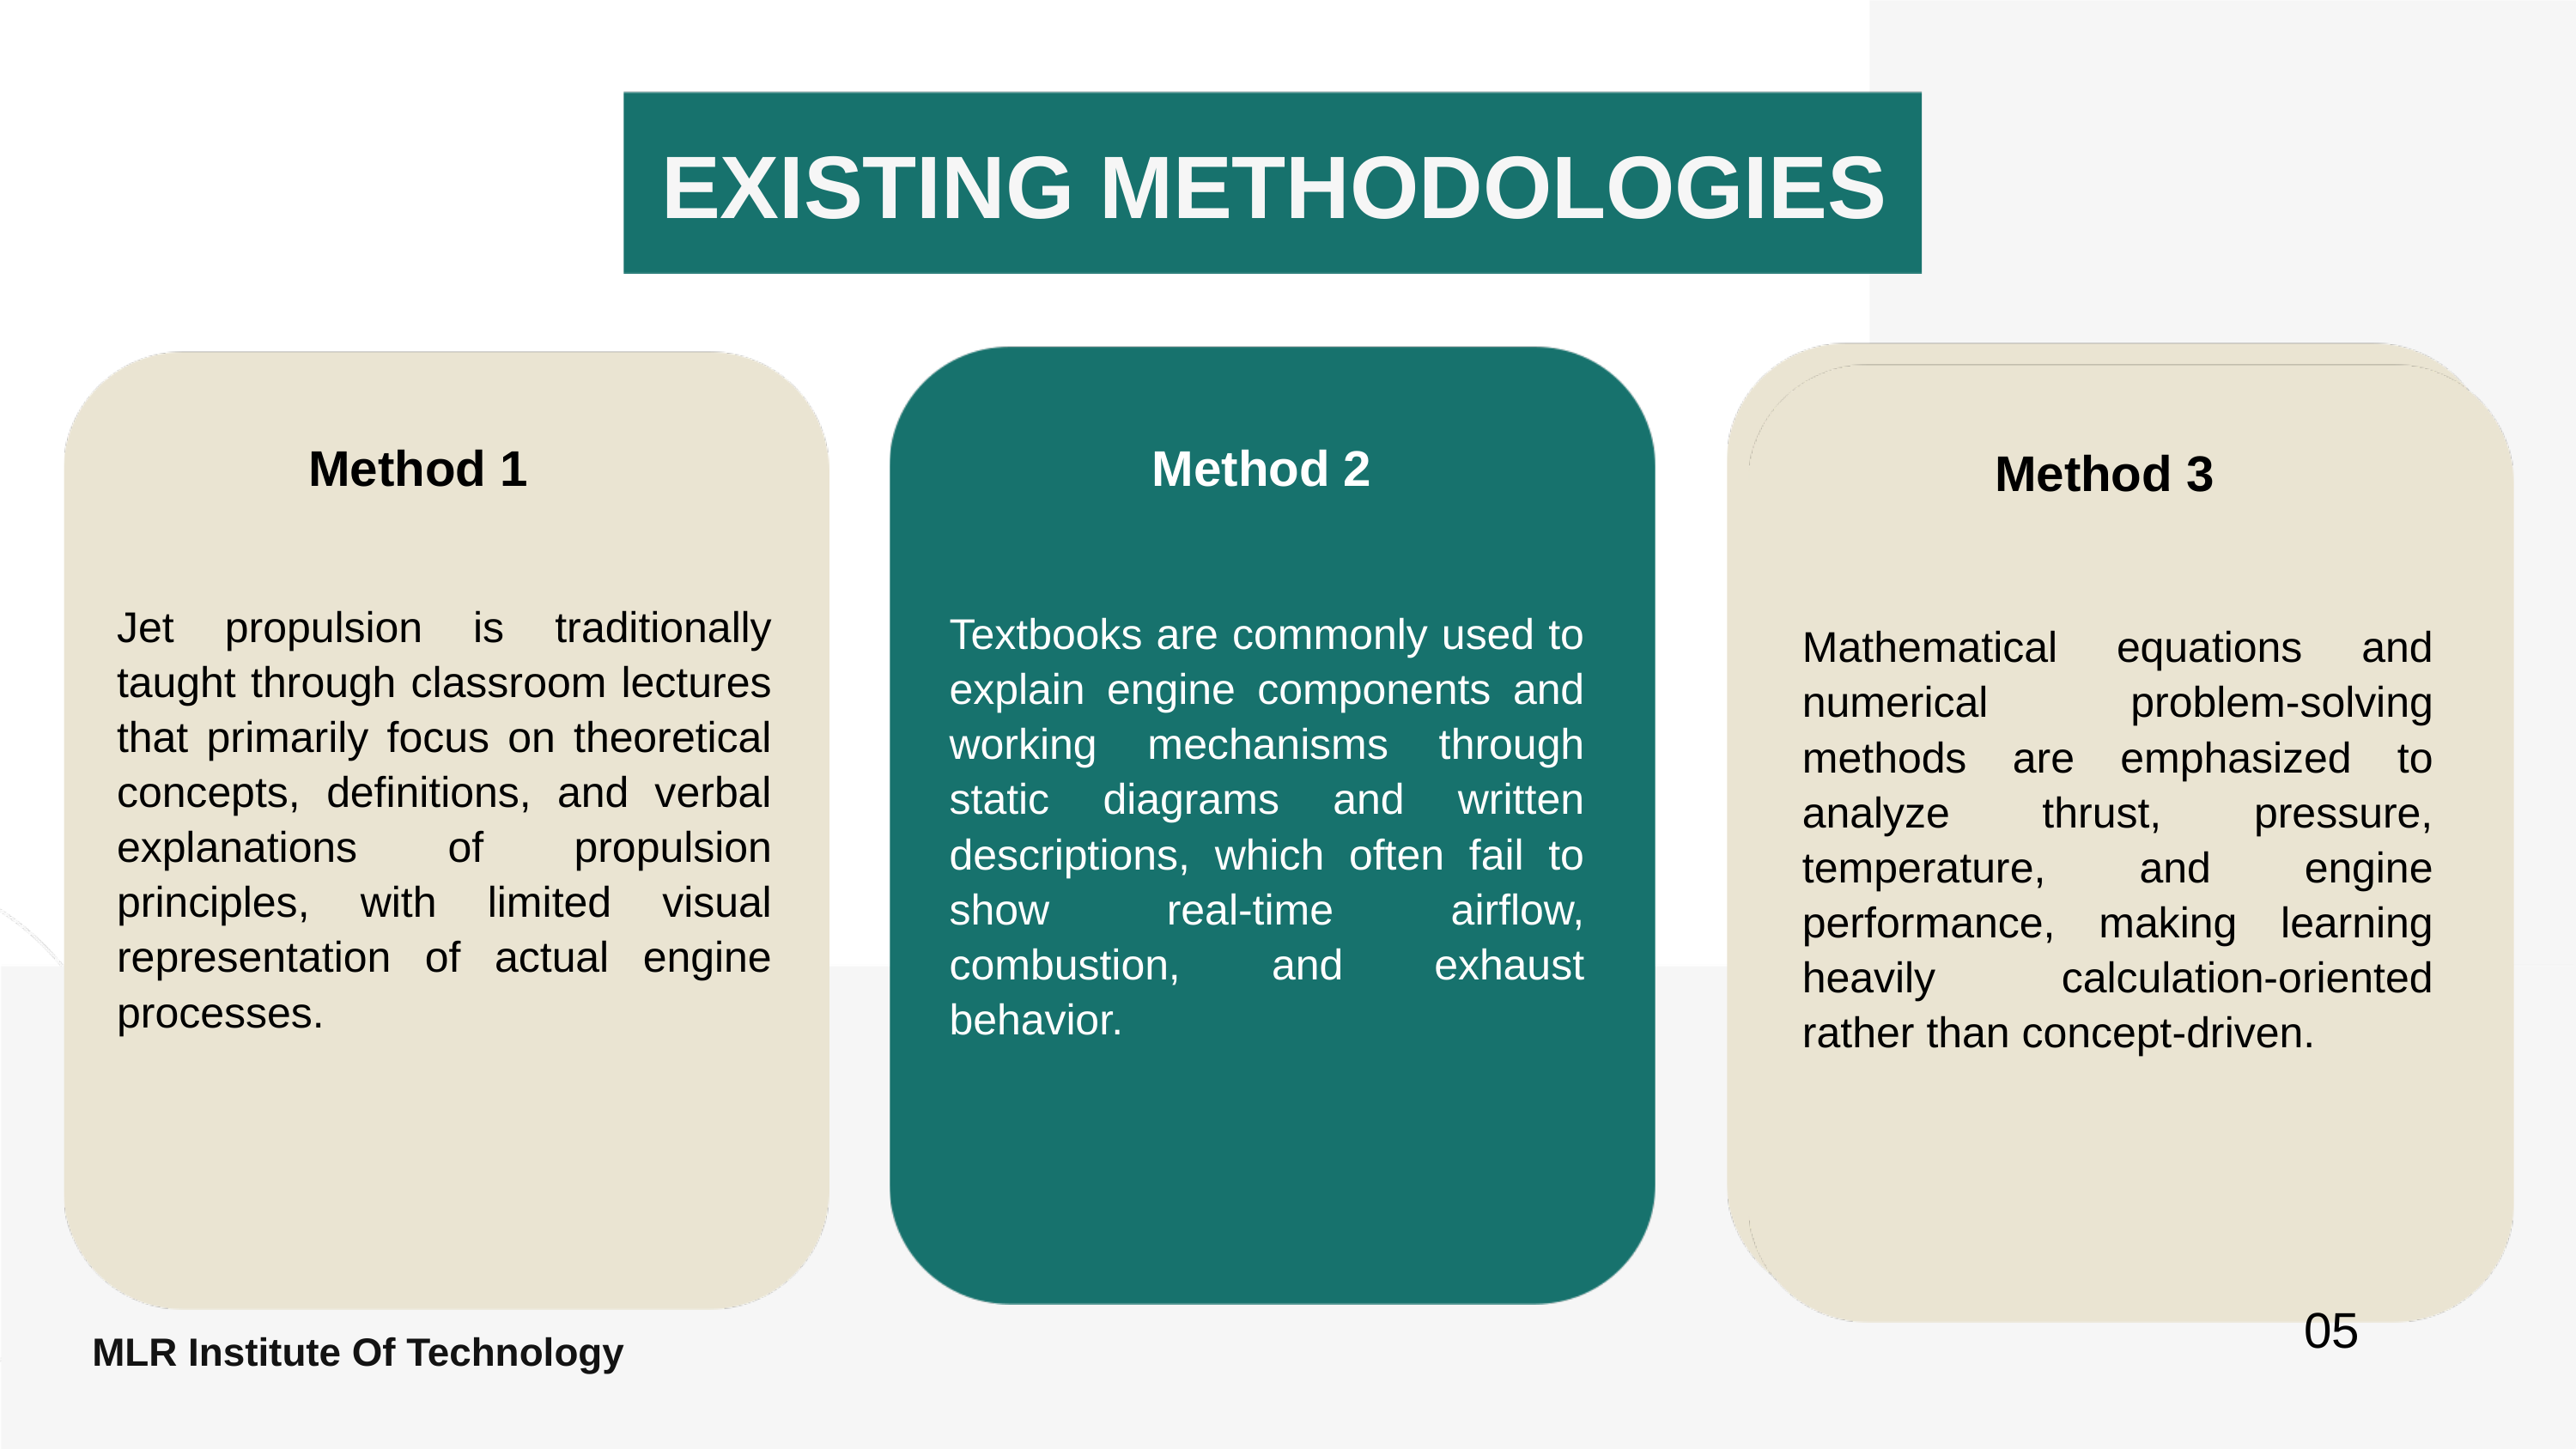

EXISTING METHODOLOGIES

Method 1
Method 2
Method 3
Jet propulsion is traditionally taught through classroom lectures that primarily focus on theoretical concepts, definitions, and verbal explanations of propulsion principles, with limited visual representation of actual engine processes.
Textbooks are commonly used to explain engine components and working mechanisms through static diagrams and written descriptions, which often fail to show real-time airflow, combustion, and exhaust behavior.
Mathematical equations and numerical problem-solving methods are emphasized to analyze thrust, pressure, temperature, and engine performance, making learning heavily calculation-oriented rather than concept-driven.

Title
Title
Title
Content
content
Content
05
MLR Institute Of Technology